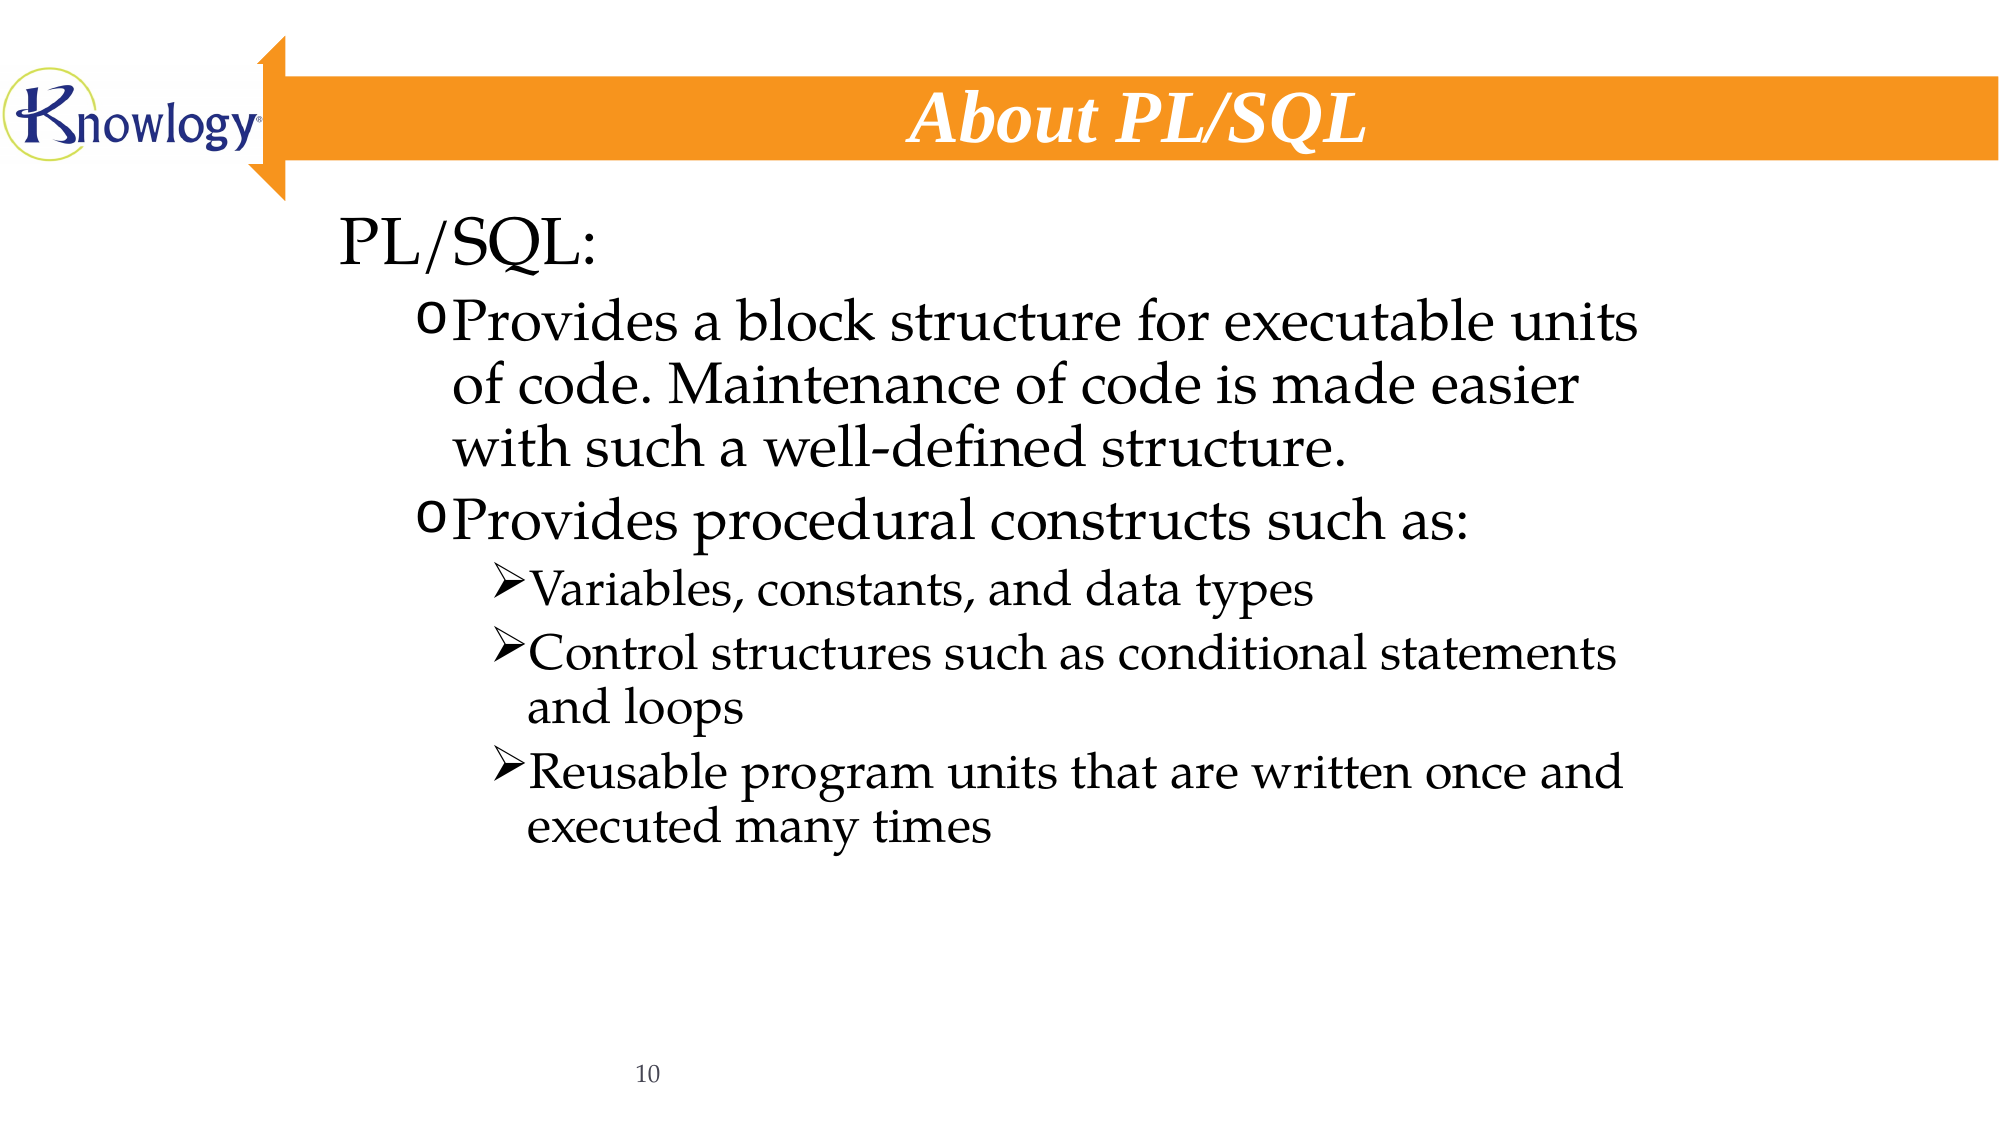

# About PL/SQL
PL/SQL:
Provides a block structure for executable units of code. Maintenance of code is made easier with such a well-defined structure.
Provides procedural constructs such as:
Variables, constants, and data types
Control structures such as conditional statements and loops
Reusable program units that are written once and executed many times

10